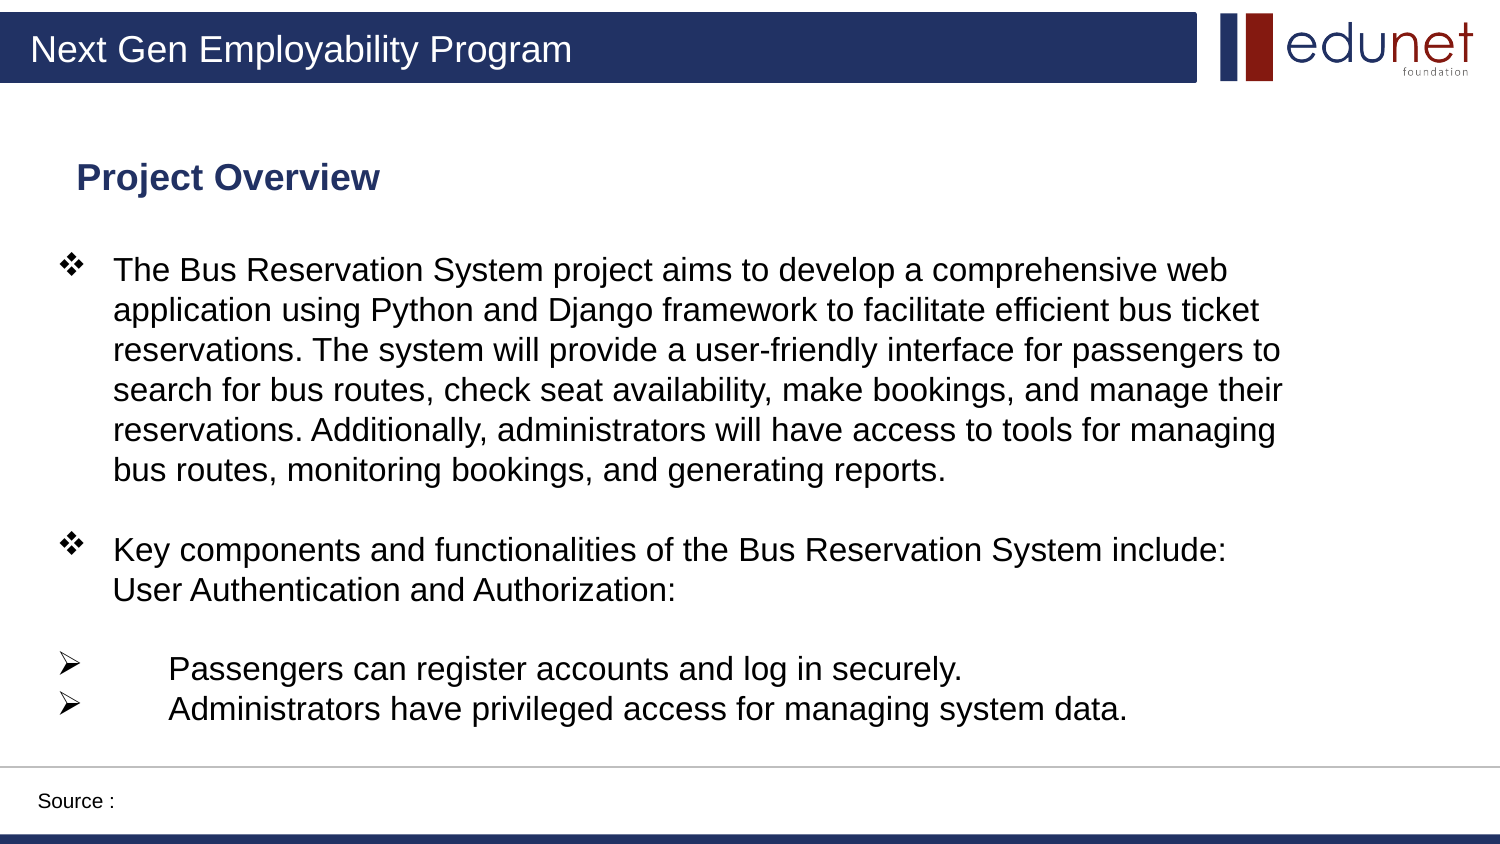

Project Overview
The Bus Reservation System project aims to develop a comprehensive web application using Python and Django framework to facilitate efficient bus ticket reservations. The system will provide a user-friendly interface for passengers to search for bus routes, check seat availability, make bookings, and manage their reservations. Additionally, administrators will have access to tools for managing bus routes, monitoring bookings, and generating reports.

Key components and functionalities of the Bus Reservation System include:
      User Authentication and Authorization:

       Passengers can register accounts and log in securely.
       Administrators have privileged access for managing system data.
Source :